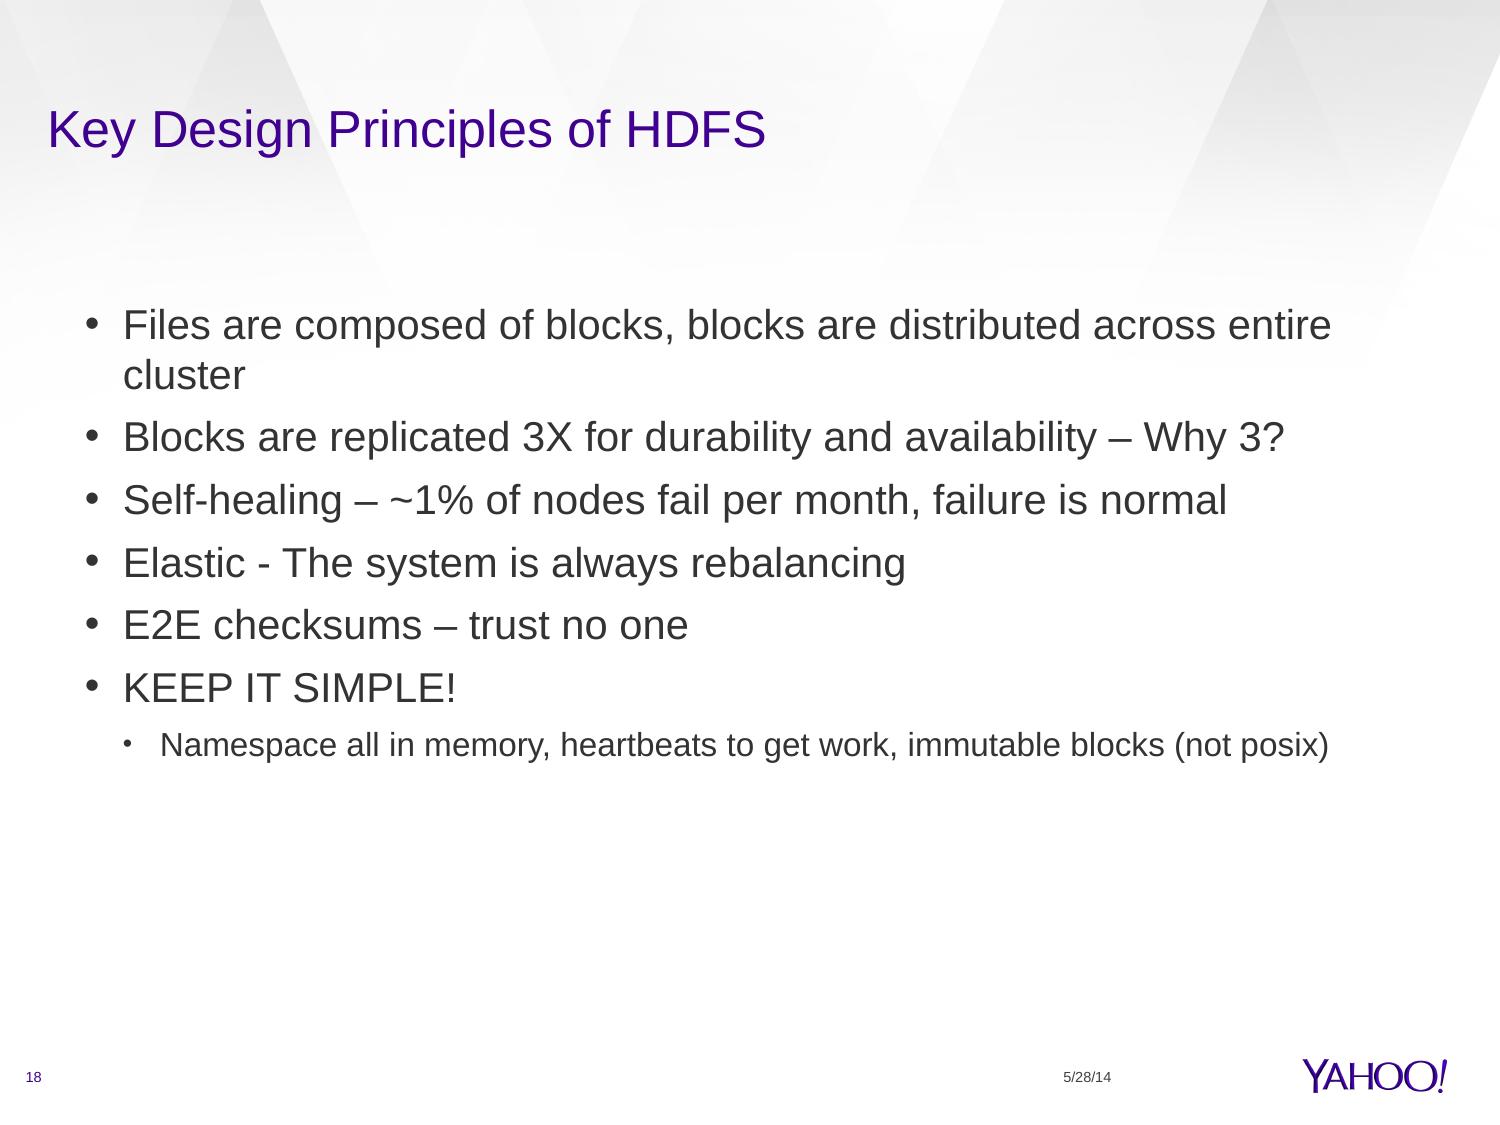

# Key Design Principles of HDFS
Files are composed of blocks, blocks are distributed across entire cluster
Blocks are replicated 3X for durability and availability – Why 3?
Self-healing – ~1% of nodes fail per month, failure is normal
Elastic - The system is always rebalancing
E2E checksums – trust no one
KEEP IT SIMPLE!
Namespace all in memory, heartbeats to get work, immutable blocks (not posix)
18
5/28/14